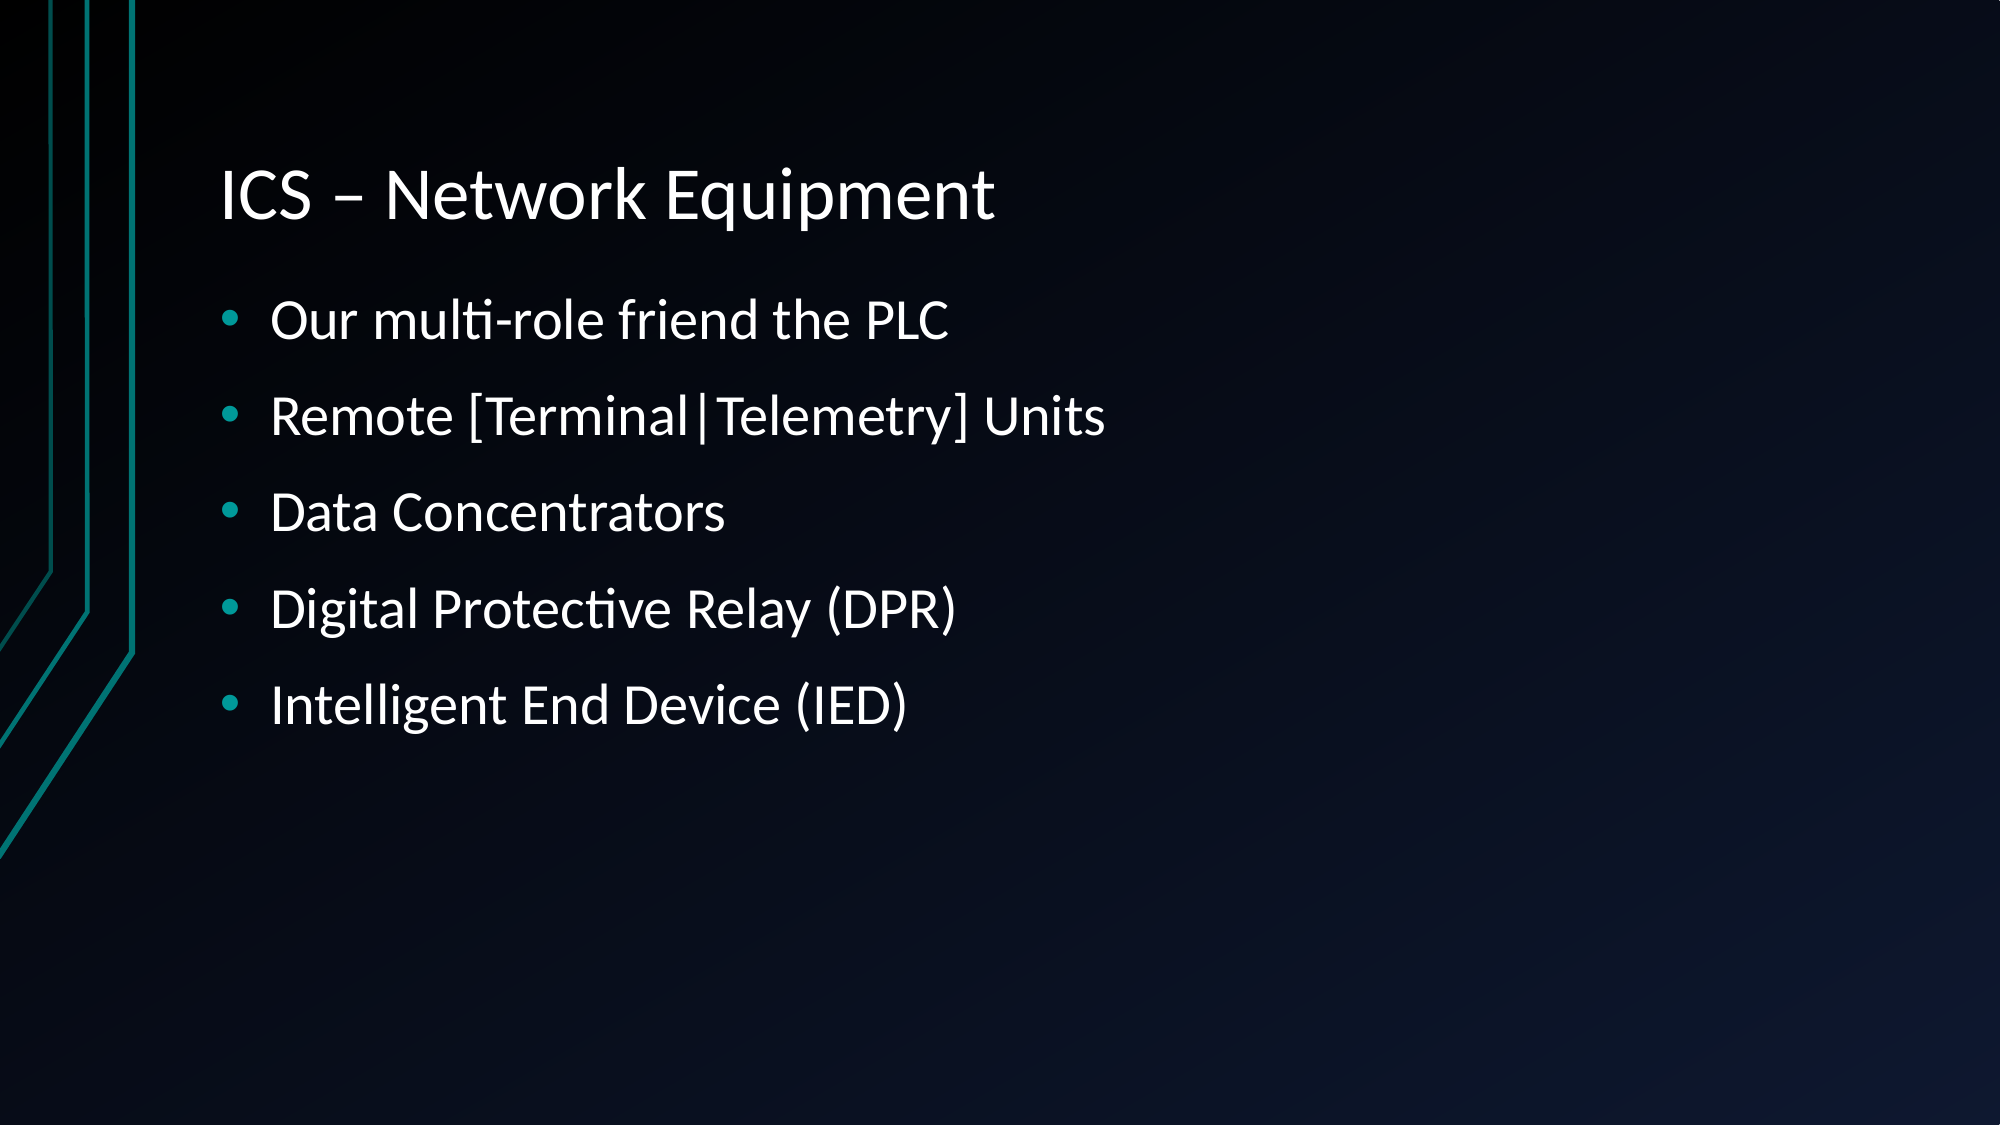

# ICS – Network Equipment
Our multi-role friend the PLC
Remote [Terminal|Telemetry] Units
Data Concentrators
Digital Protective Relay (DPR)
Intelligent End Device (IED)